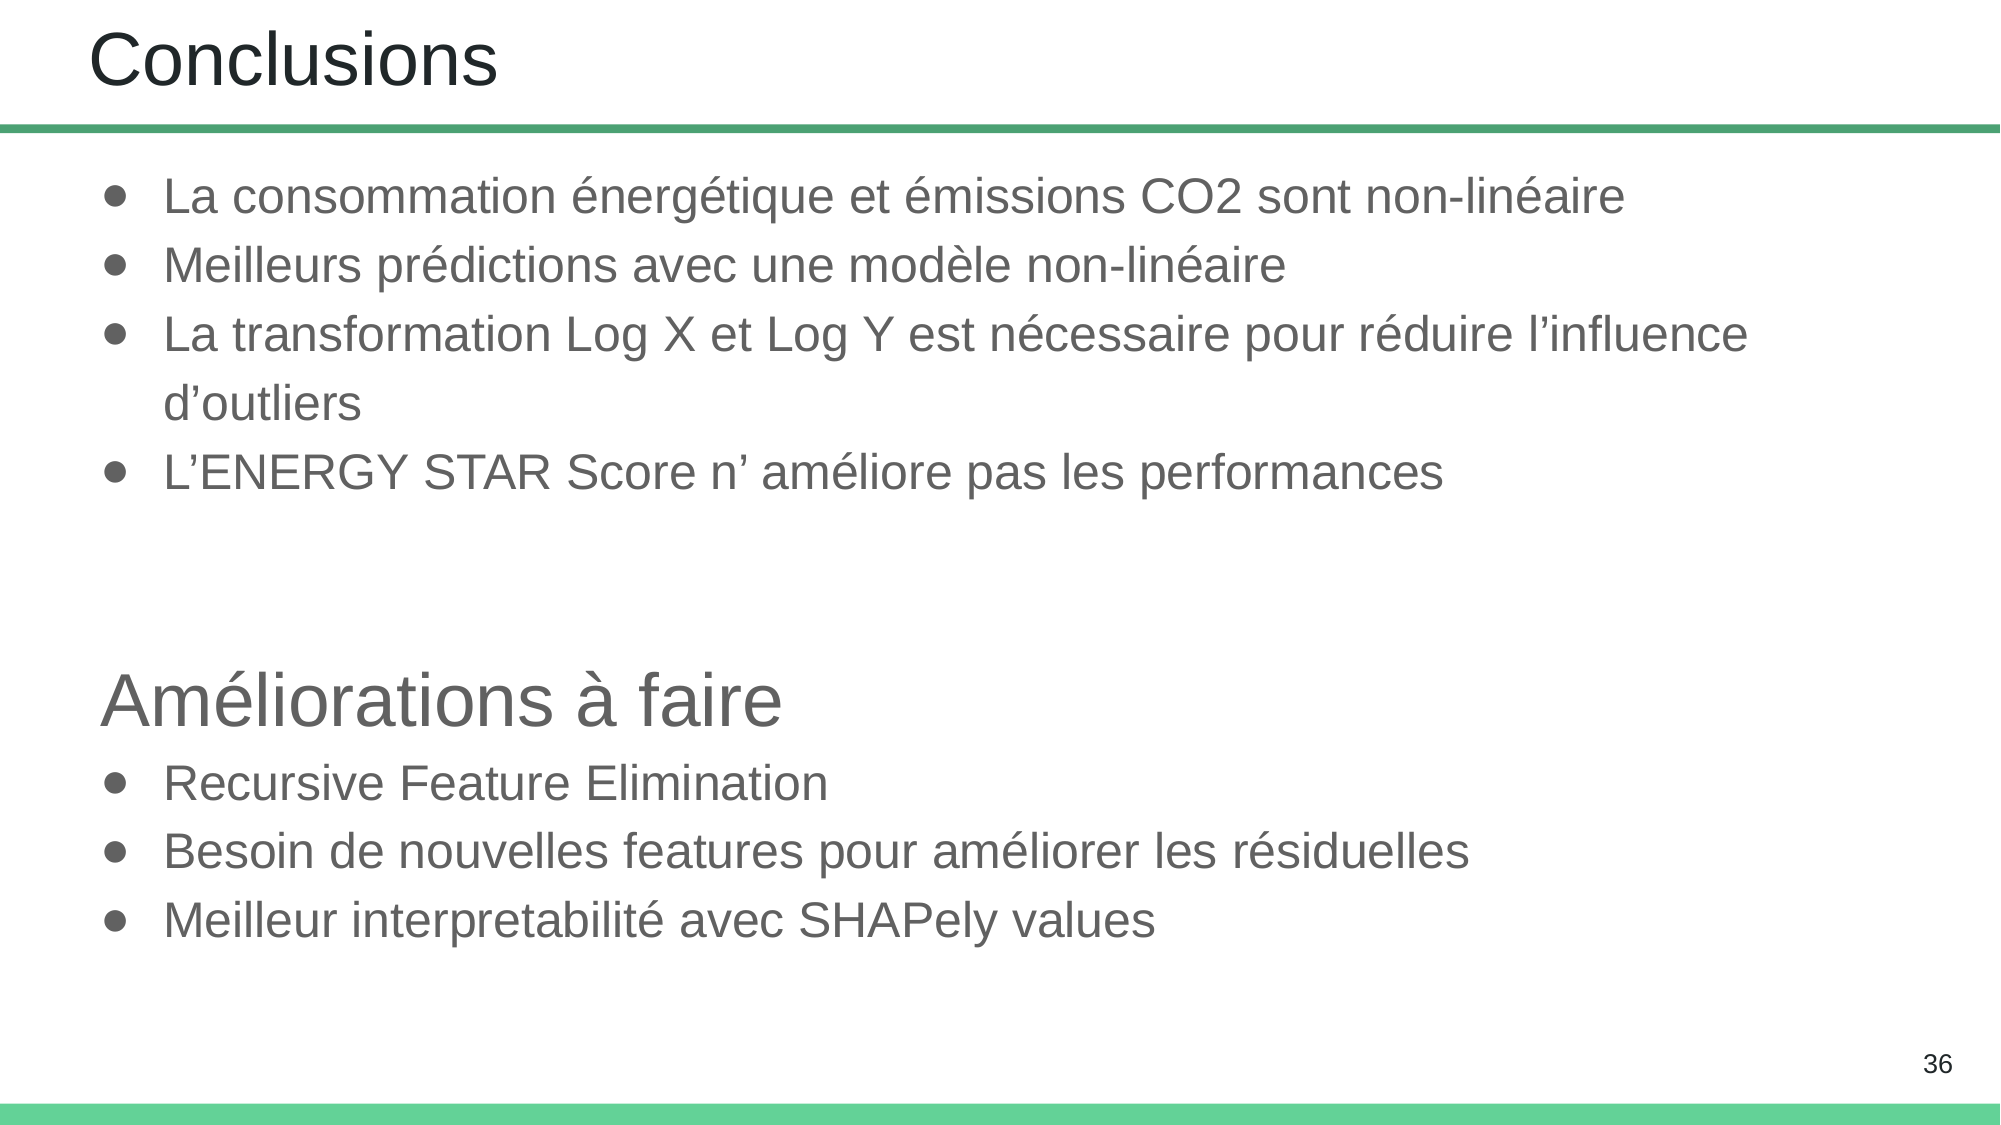

# Conclusions
La consommation énergétique et émissions CO2 sont non-linéaire
Meilleurs prédictions avec une modèle non-linéaire
La transformation Log X et Log Y est nécessaire pour réduire l’influence d’outliers
L’ENERGY STAR Score n’ améliore pas les performances

Améliorations à faire
Recursive Feature Elimination
Besoin de nouvelles features pour améliorer les résiduelles
Meilleur interpretabilité avec SHAPely values
36